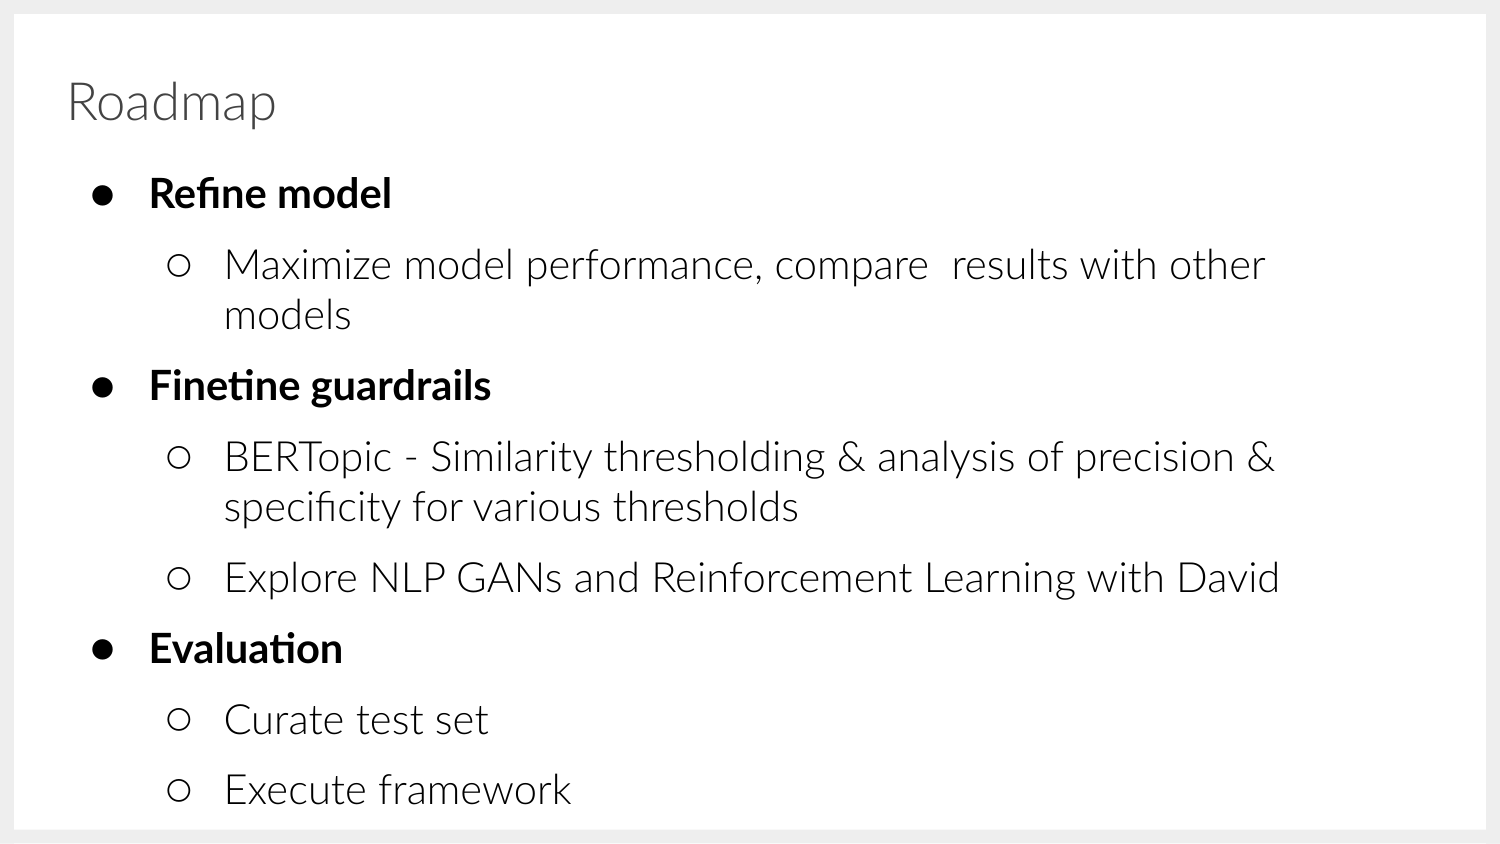

# Roadmap
Refine model
Maximize model performance, compare  results with other models
Finetine guardrails
BERTopic - Similarity thresholding & analysis of precision & specificity for various thresholds
Explore NLP GANs and Reinforcement Learning with David
Evaluation
Curate test set
Execute framework